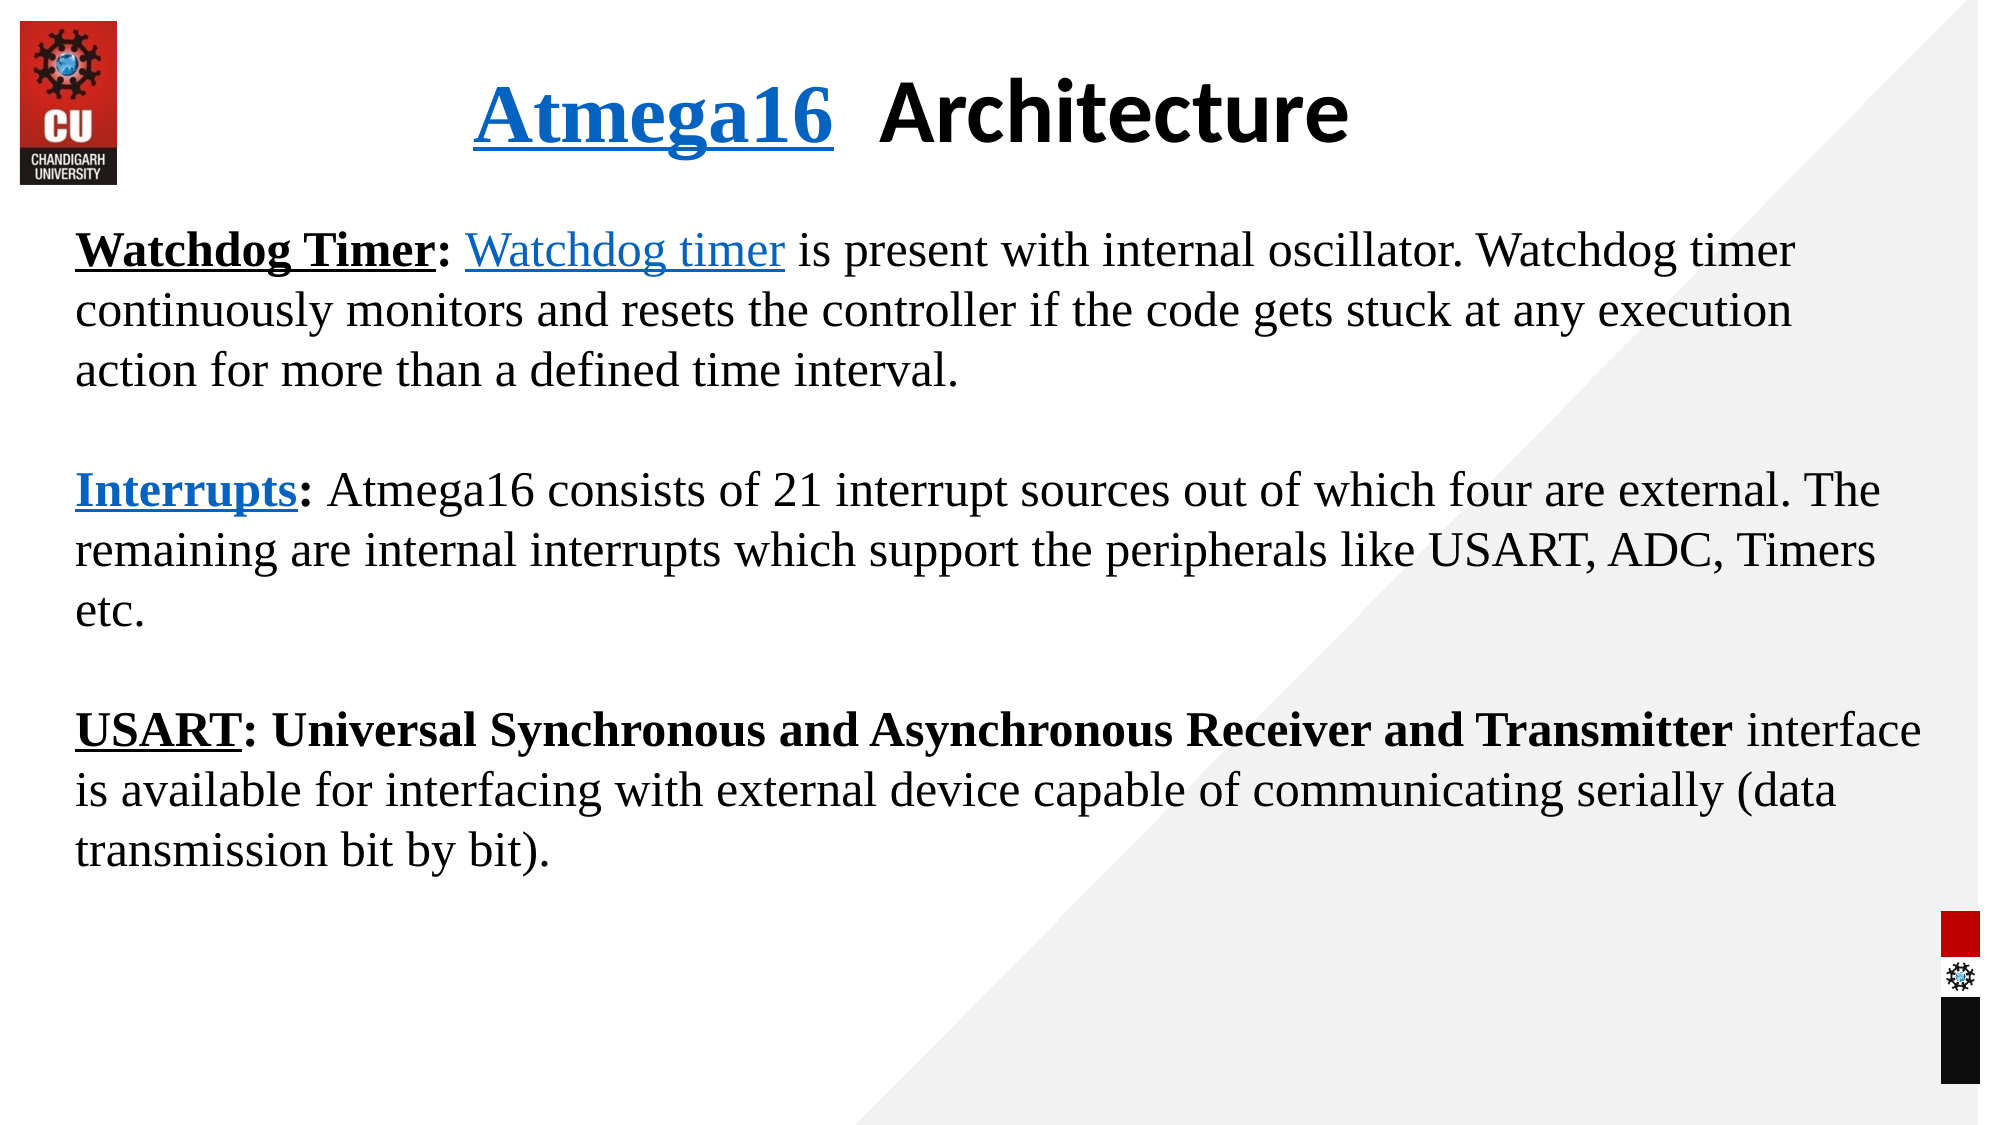

Atmega16  Architecture
Watchdog Timer: Watchdog timer is present with internal oscillator. Watchdog timer continuously monitors and resets the controller if the code gets stuck at any execution action for more than a defined time interval.

Interrupts: Atmega16 consists of 21 interrupt sources out of which four are external. The remaining are internal interrupts which support the peripherals like USART, ADC, Timers etc.

USART: Universal Synchronous and Asynchronous Receiver and Transmitter interface is available for interfacing with external device capable of communicating serially (data transmission bit by bit).